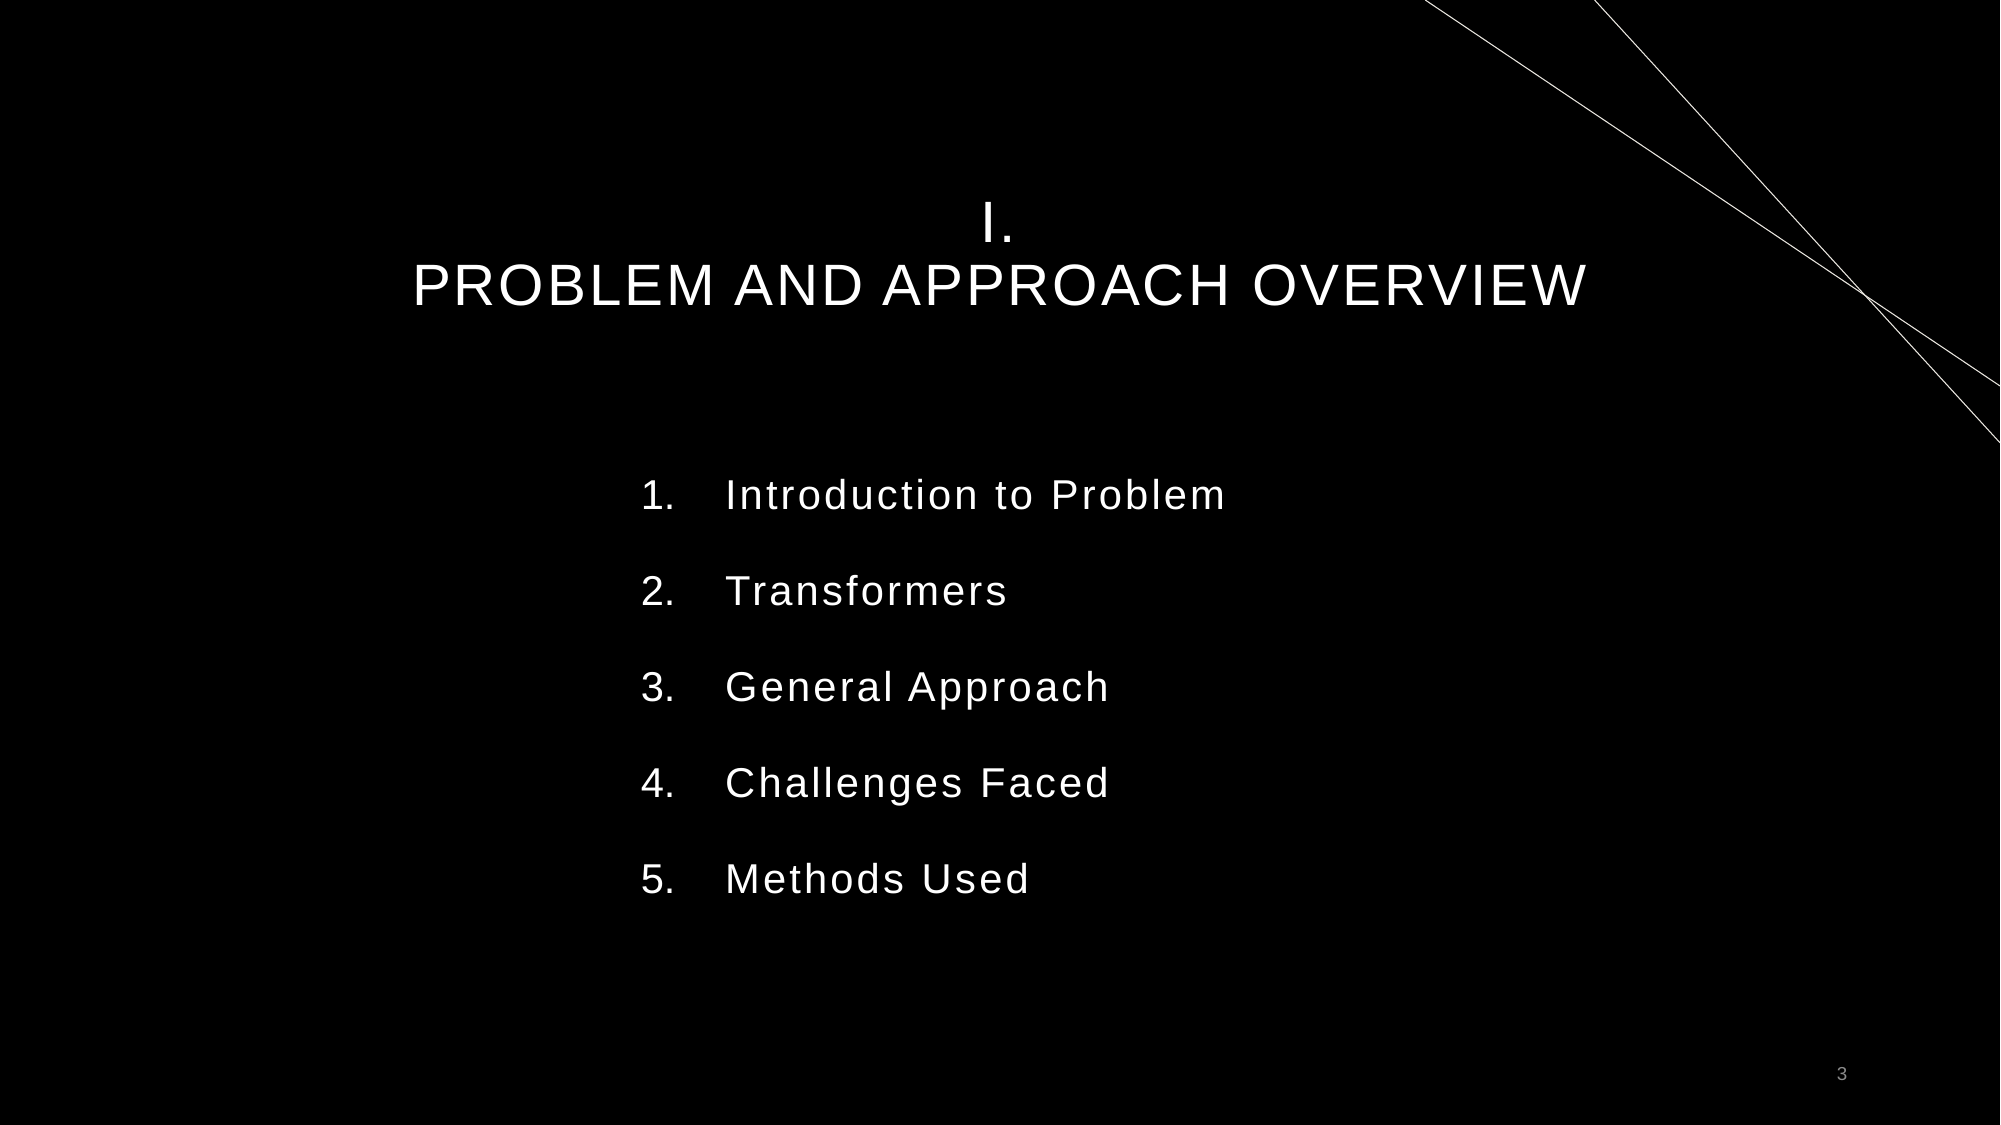

# i. PROBLEM AND APPROACH OVERVIEW
Introduction to Problem
Transformers
General Approach
Challenges Faced
Methods Used
3